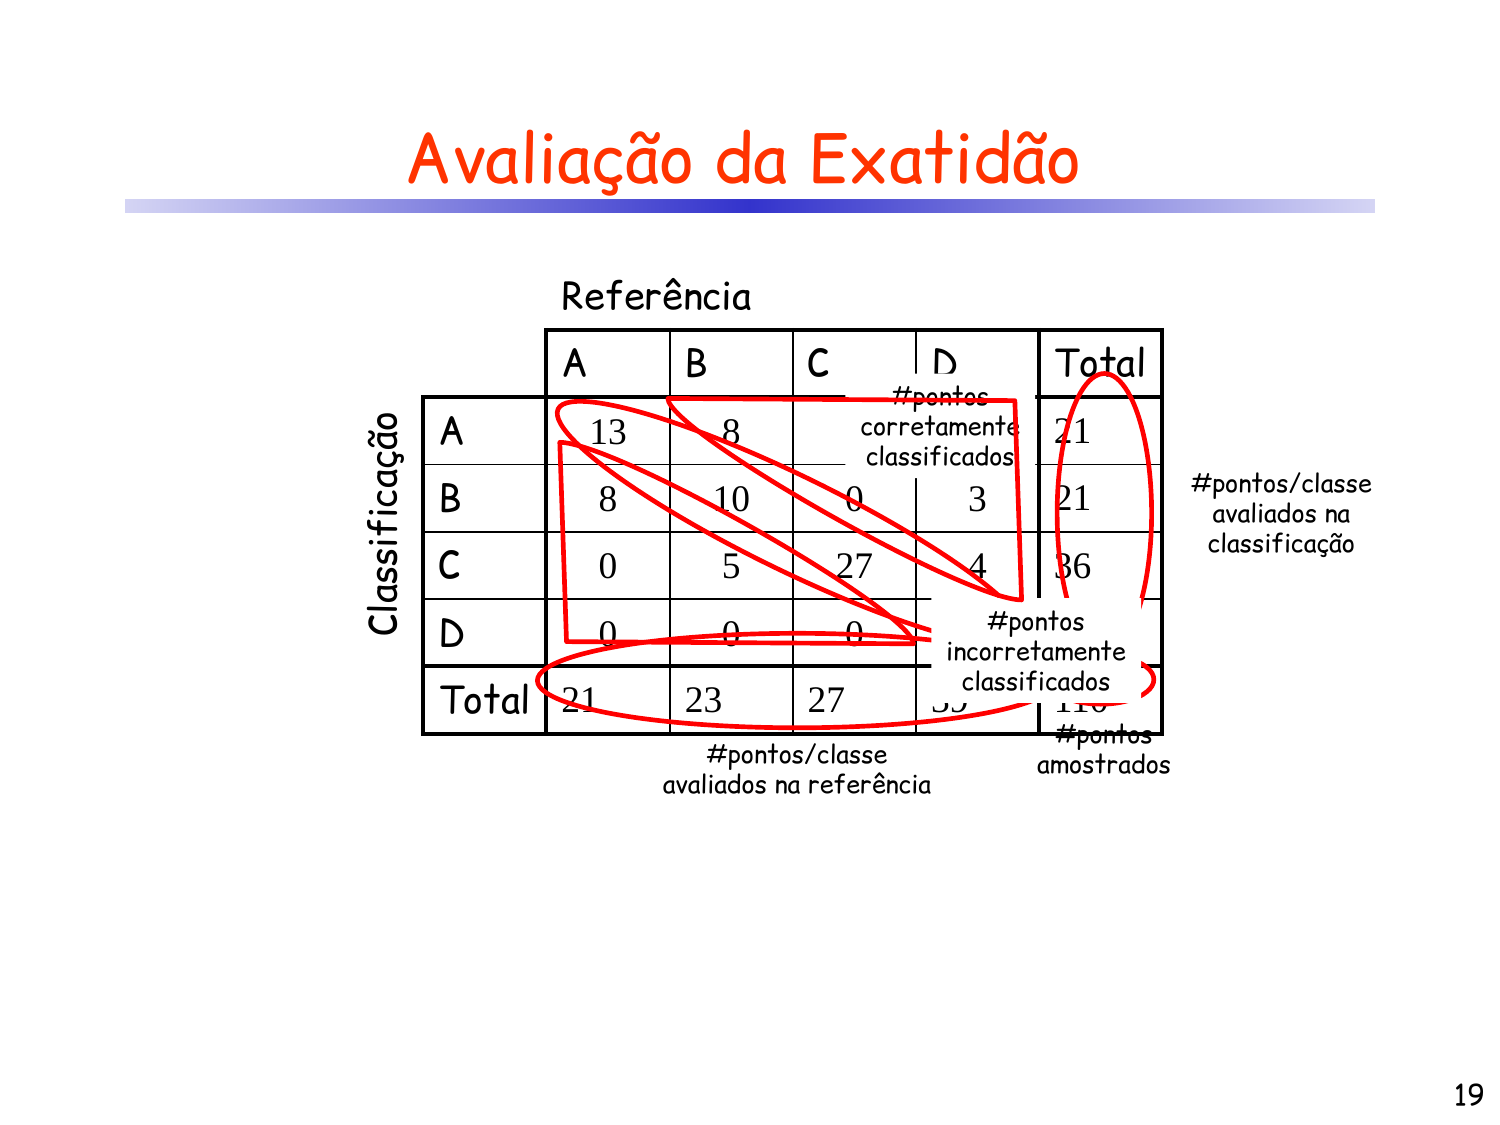

# Avaliação da Exatidão
|  |  | Referência |  |  |  |  |
| --- | --- | --- | --- | --- | --- | --- |
|  |  | A | B | C | D | Total |
|  | A | 13 | 8 | 0 | 0 | 21 |
|  | B | 8 | 10 | 0 | 3 | 21 |
|  | C | 0 | 5 | 27 | 4 | 36 |
|  | D | 0 | 0 | 0 | 32 | 32 |
|  | Total | 21 | 23 | 27 | 39 | 110 |
#pontos
corretamente
classificados

#pontos/classe
avaliados na
classificação

#pontos
incorretamente
classificados
Classificação

#pontos/classe
avaliados na referência

#pontos
amostrados
19